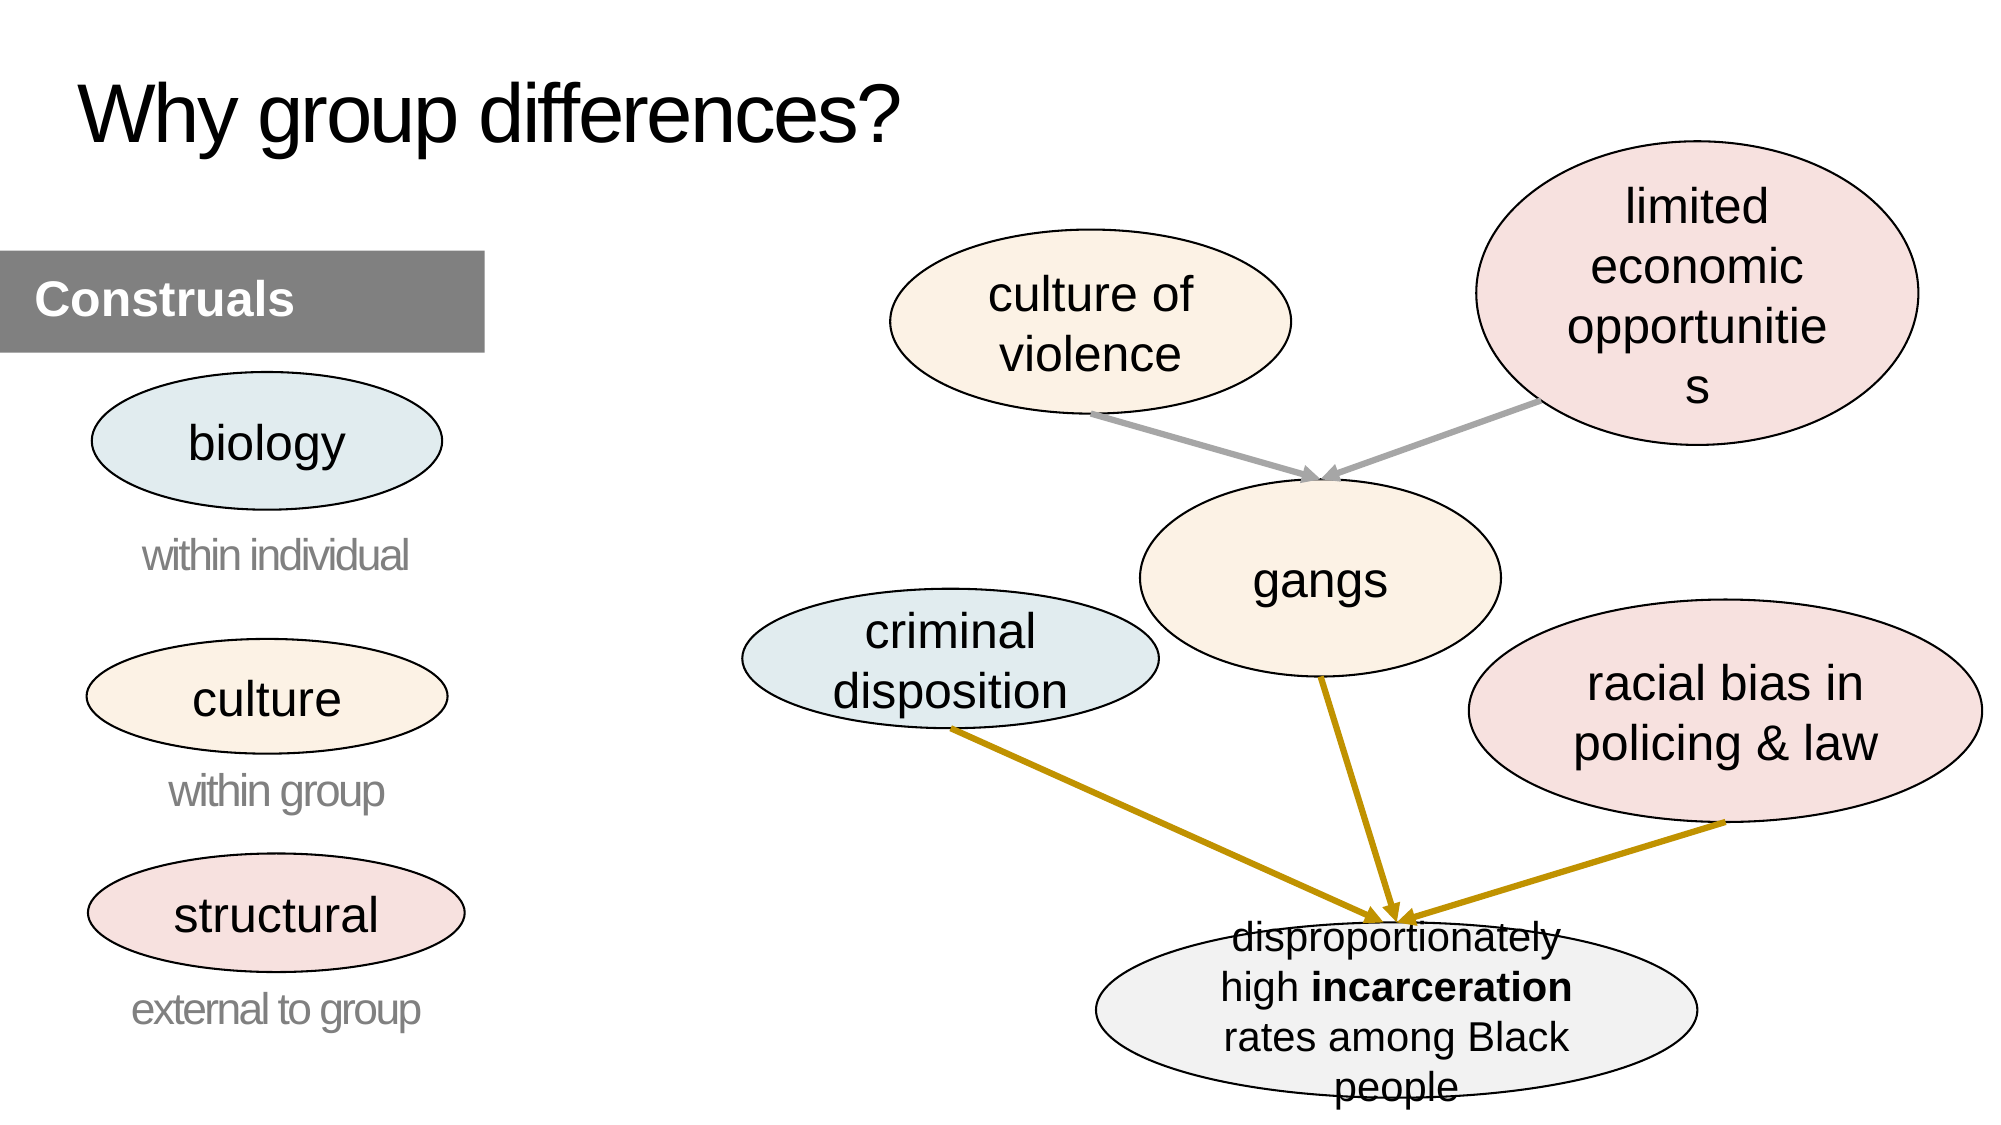

Why group differences?
limited economic opportunities
culture of violence
Construals
biology
gangs
within individual
criminal disposition
racial bias in policing & law
culture
within group
structural
disproportionately high incarceration rates among Black people
external to group